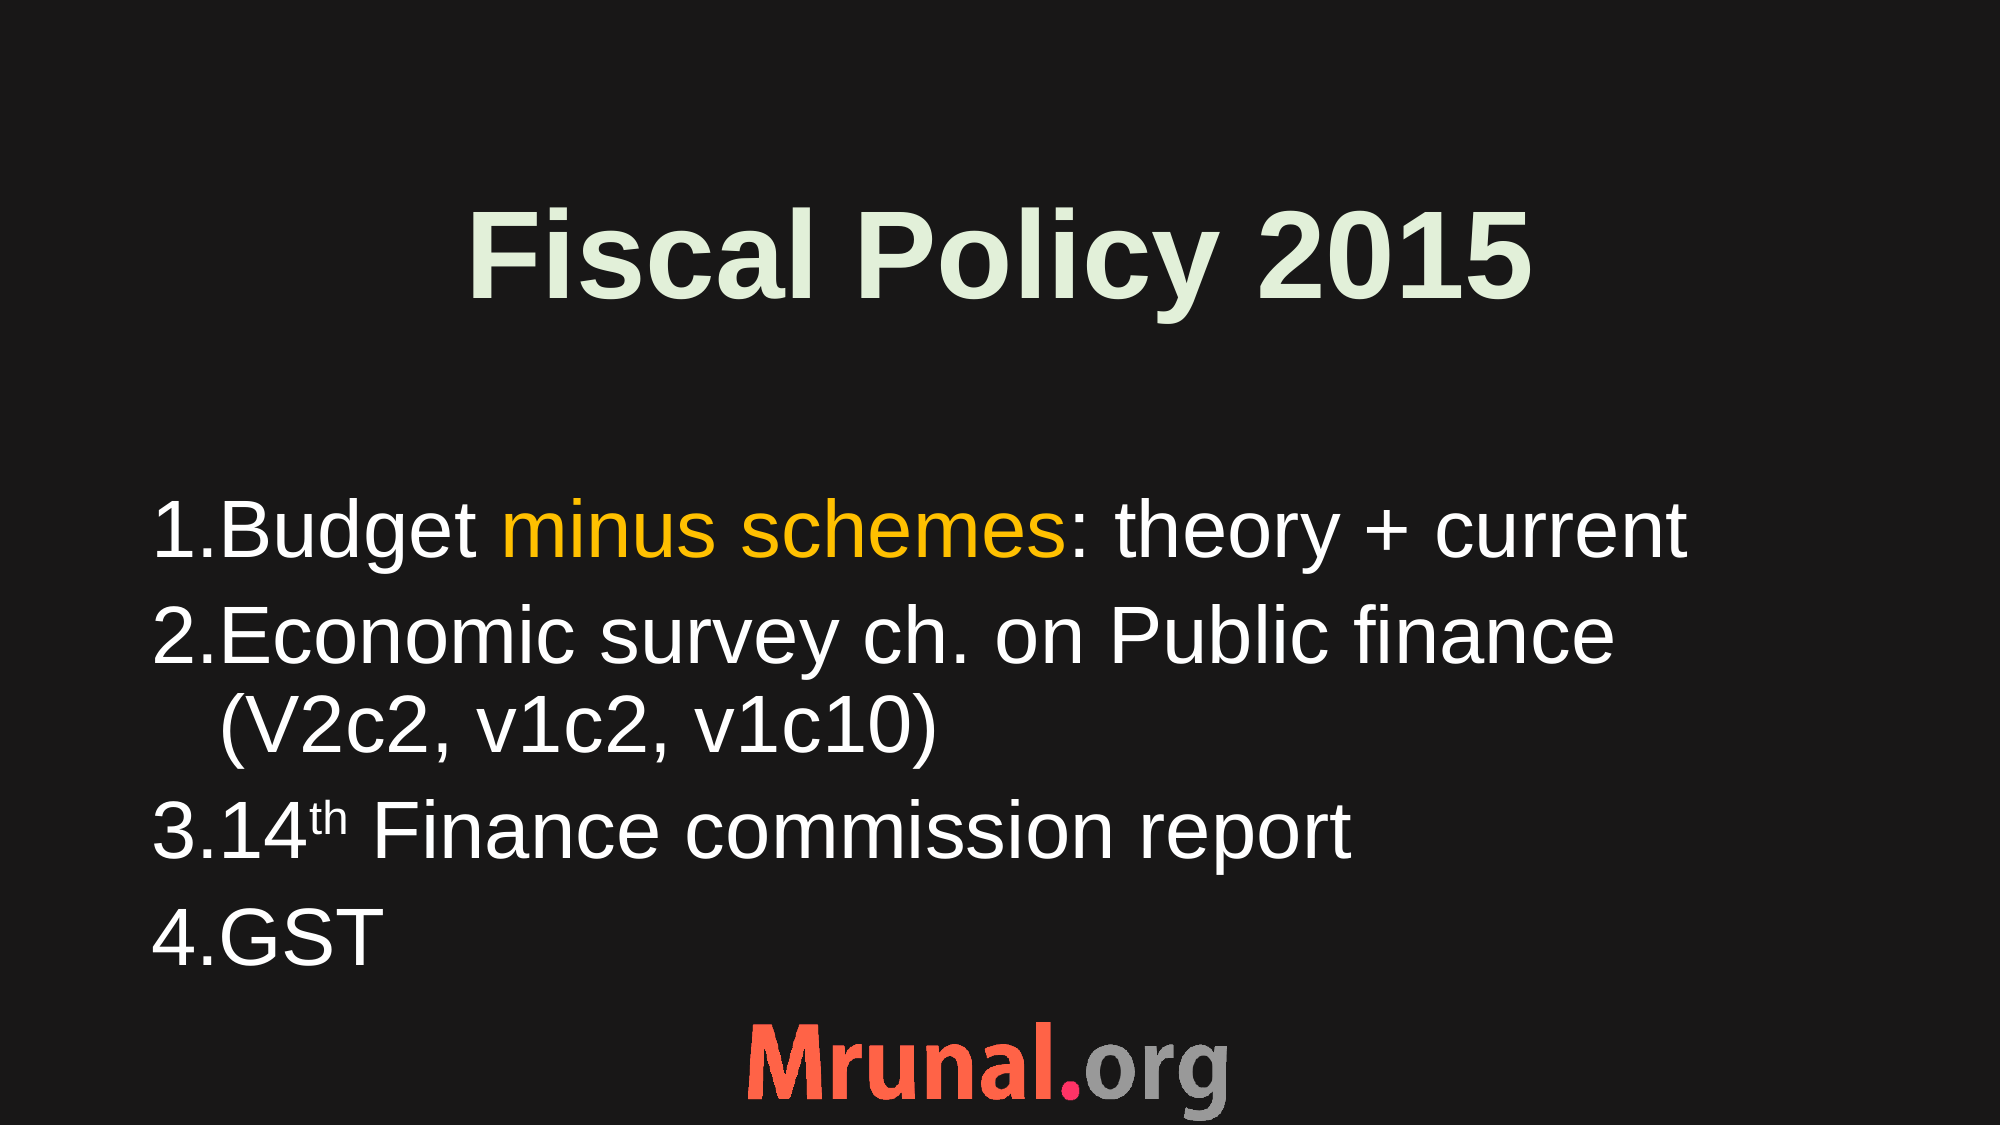

# Fiscal Policy 2015
Budget minus schemes: theory + current
Economic survey ch. on Public finance (V2c2, v1c2, v1c10)
14th Finance commission report
GST